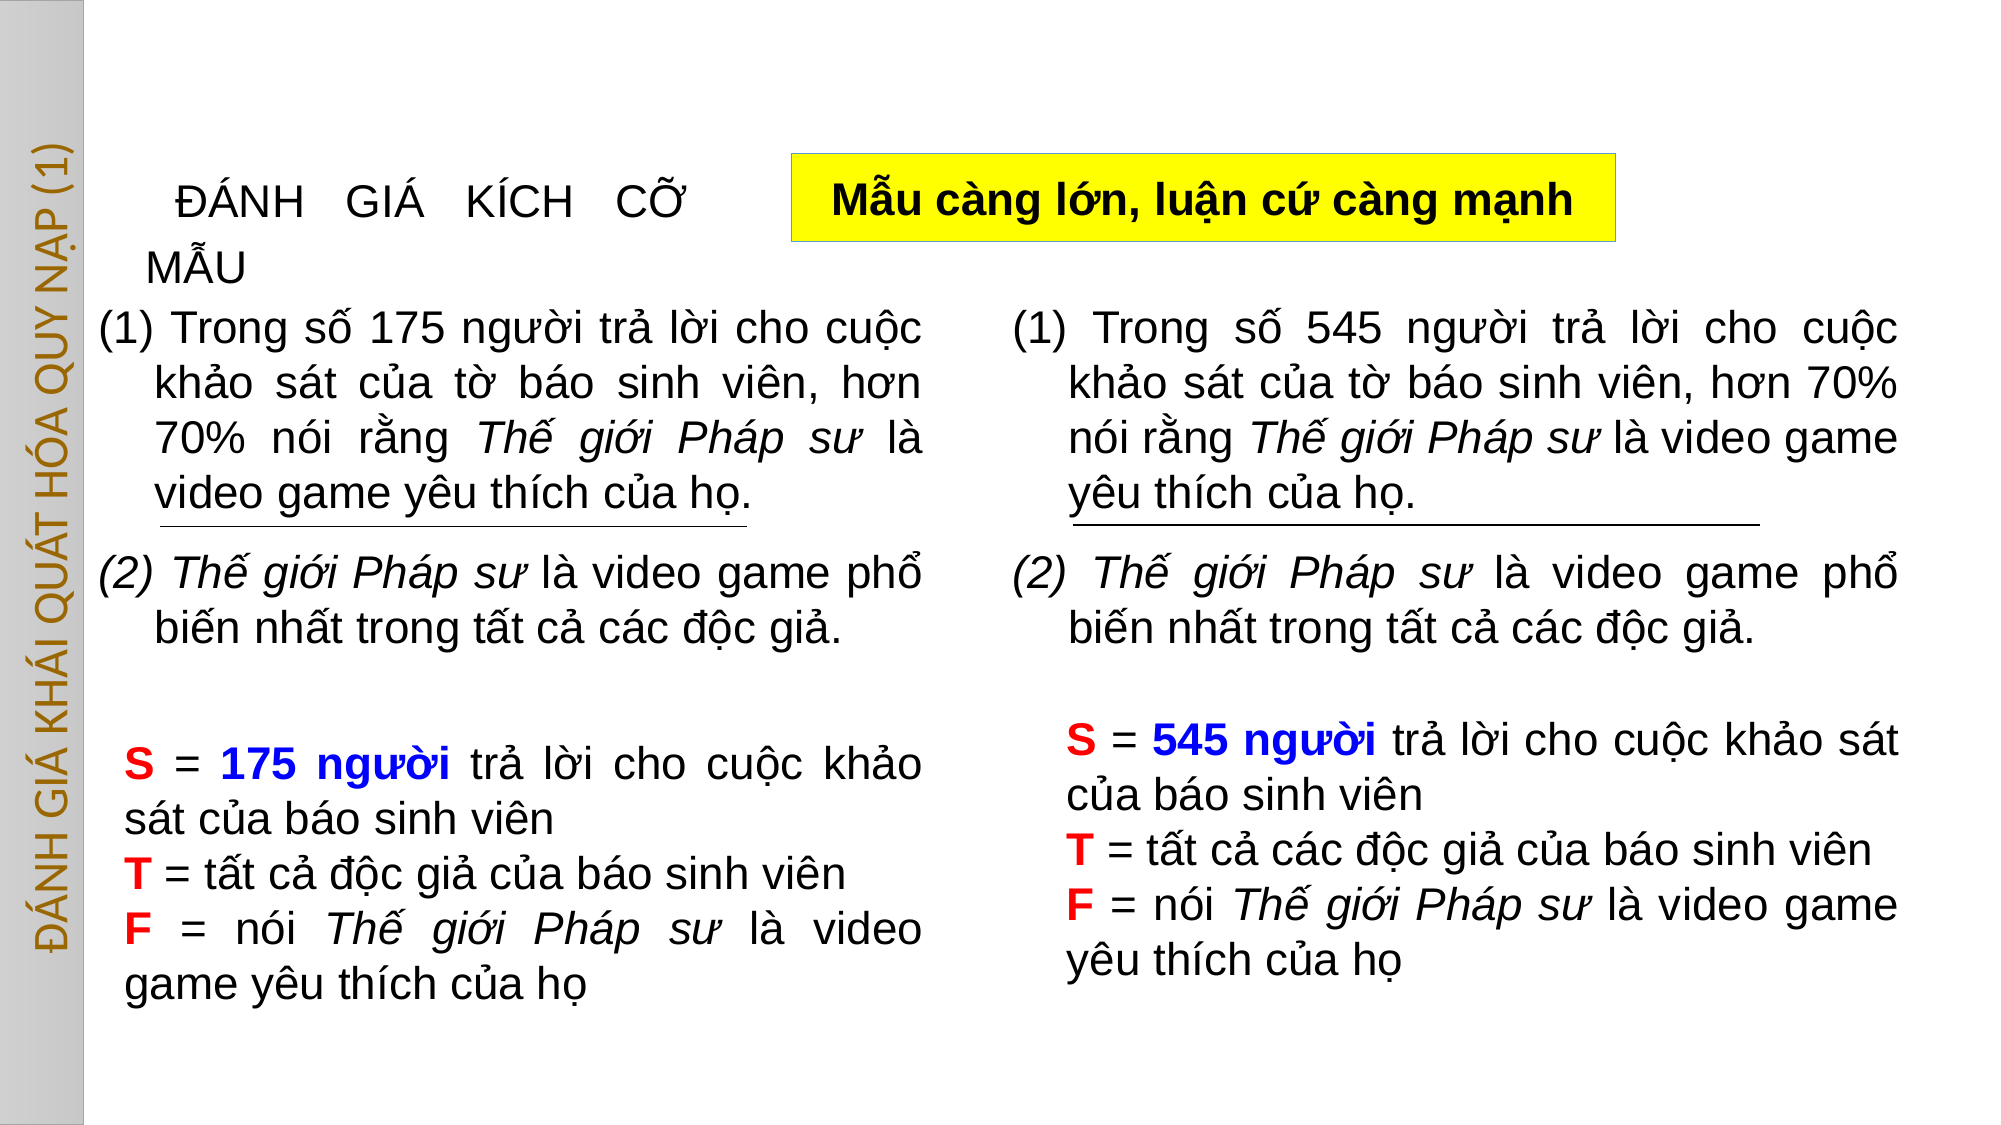

ĐÁNH GIÁ KÍCH CỠ MẪU
Mẫu càng lớn, luận cứ càng mạnh
 Trong số 175 người trả lời cho cuộc khảo sát của tờ báo sinh viên, hơn 70% nói rằng Thế giới Pháp sư là video game yêu thích của họ.
 Thế giới Pháp sư là video game phổ biến nhất trong tất cả các độc giả.
 Trong số 545 người trả lời cho cuộc khảo sát của tờ báo sinh viên, hơn 70% nói rằng Thế giới Pháp sư là video game yêu thích của họ.
 Thế giới Pháp sư là video game phổ biến nhất trong tất cả các độc giả.
ĐÁNH GIÁ KHÁI QUÁT HÓA QUY NẠP (1)
S = 545 người trả lời cho cuộc khảo sát của báo sinh viên
T = tất cả các độc giả của báo sinh viên
F = nói Thế giới Pháp sư là video game yêu thích của họ
S = 175 người trả lời cho cuộc khảo sát của báo sinh viên
T = tất cả độc giả của báo sinh viên
F = nói Thế giới Pháp sư là video game yêu thích của họ